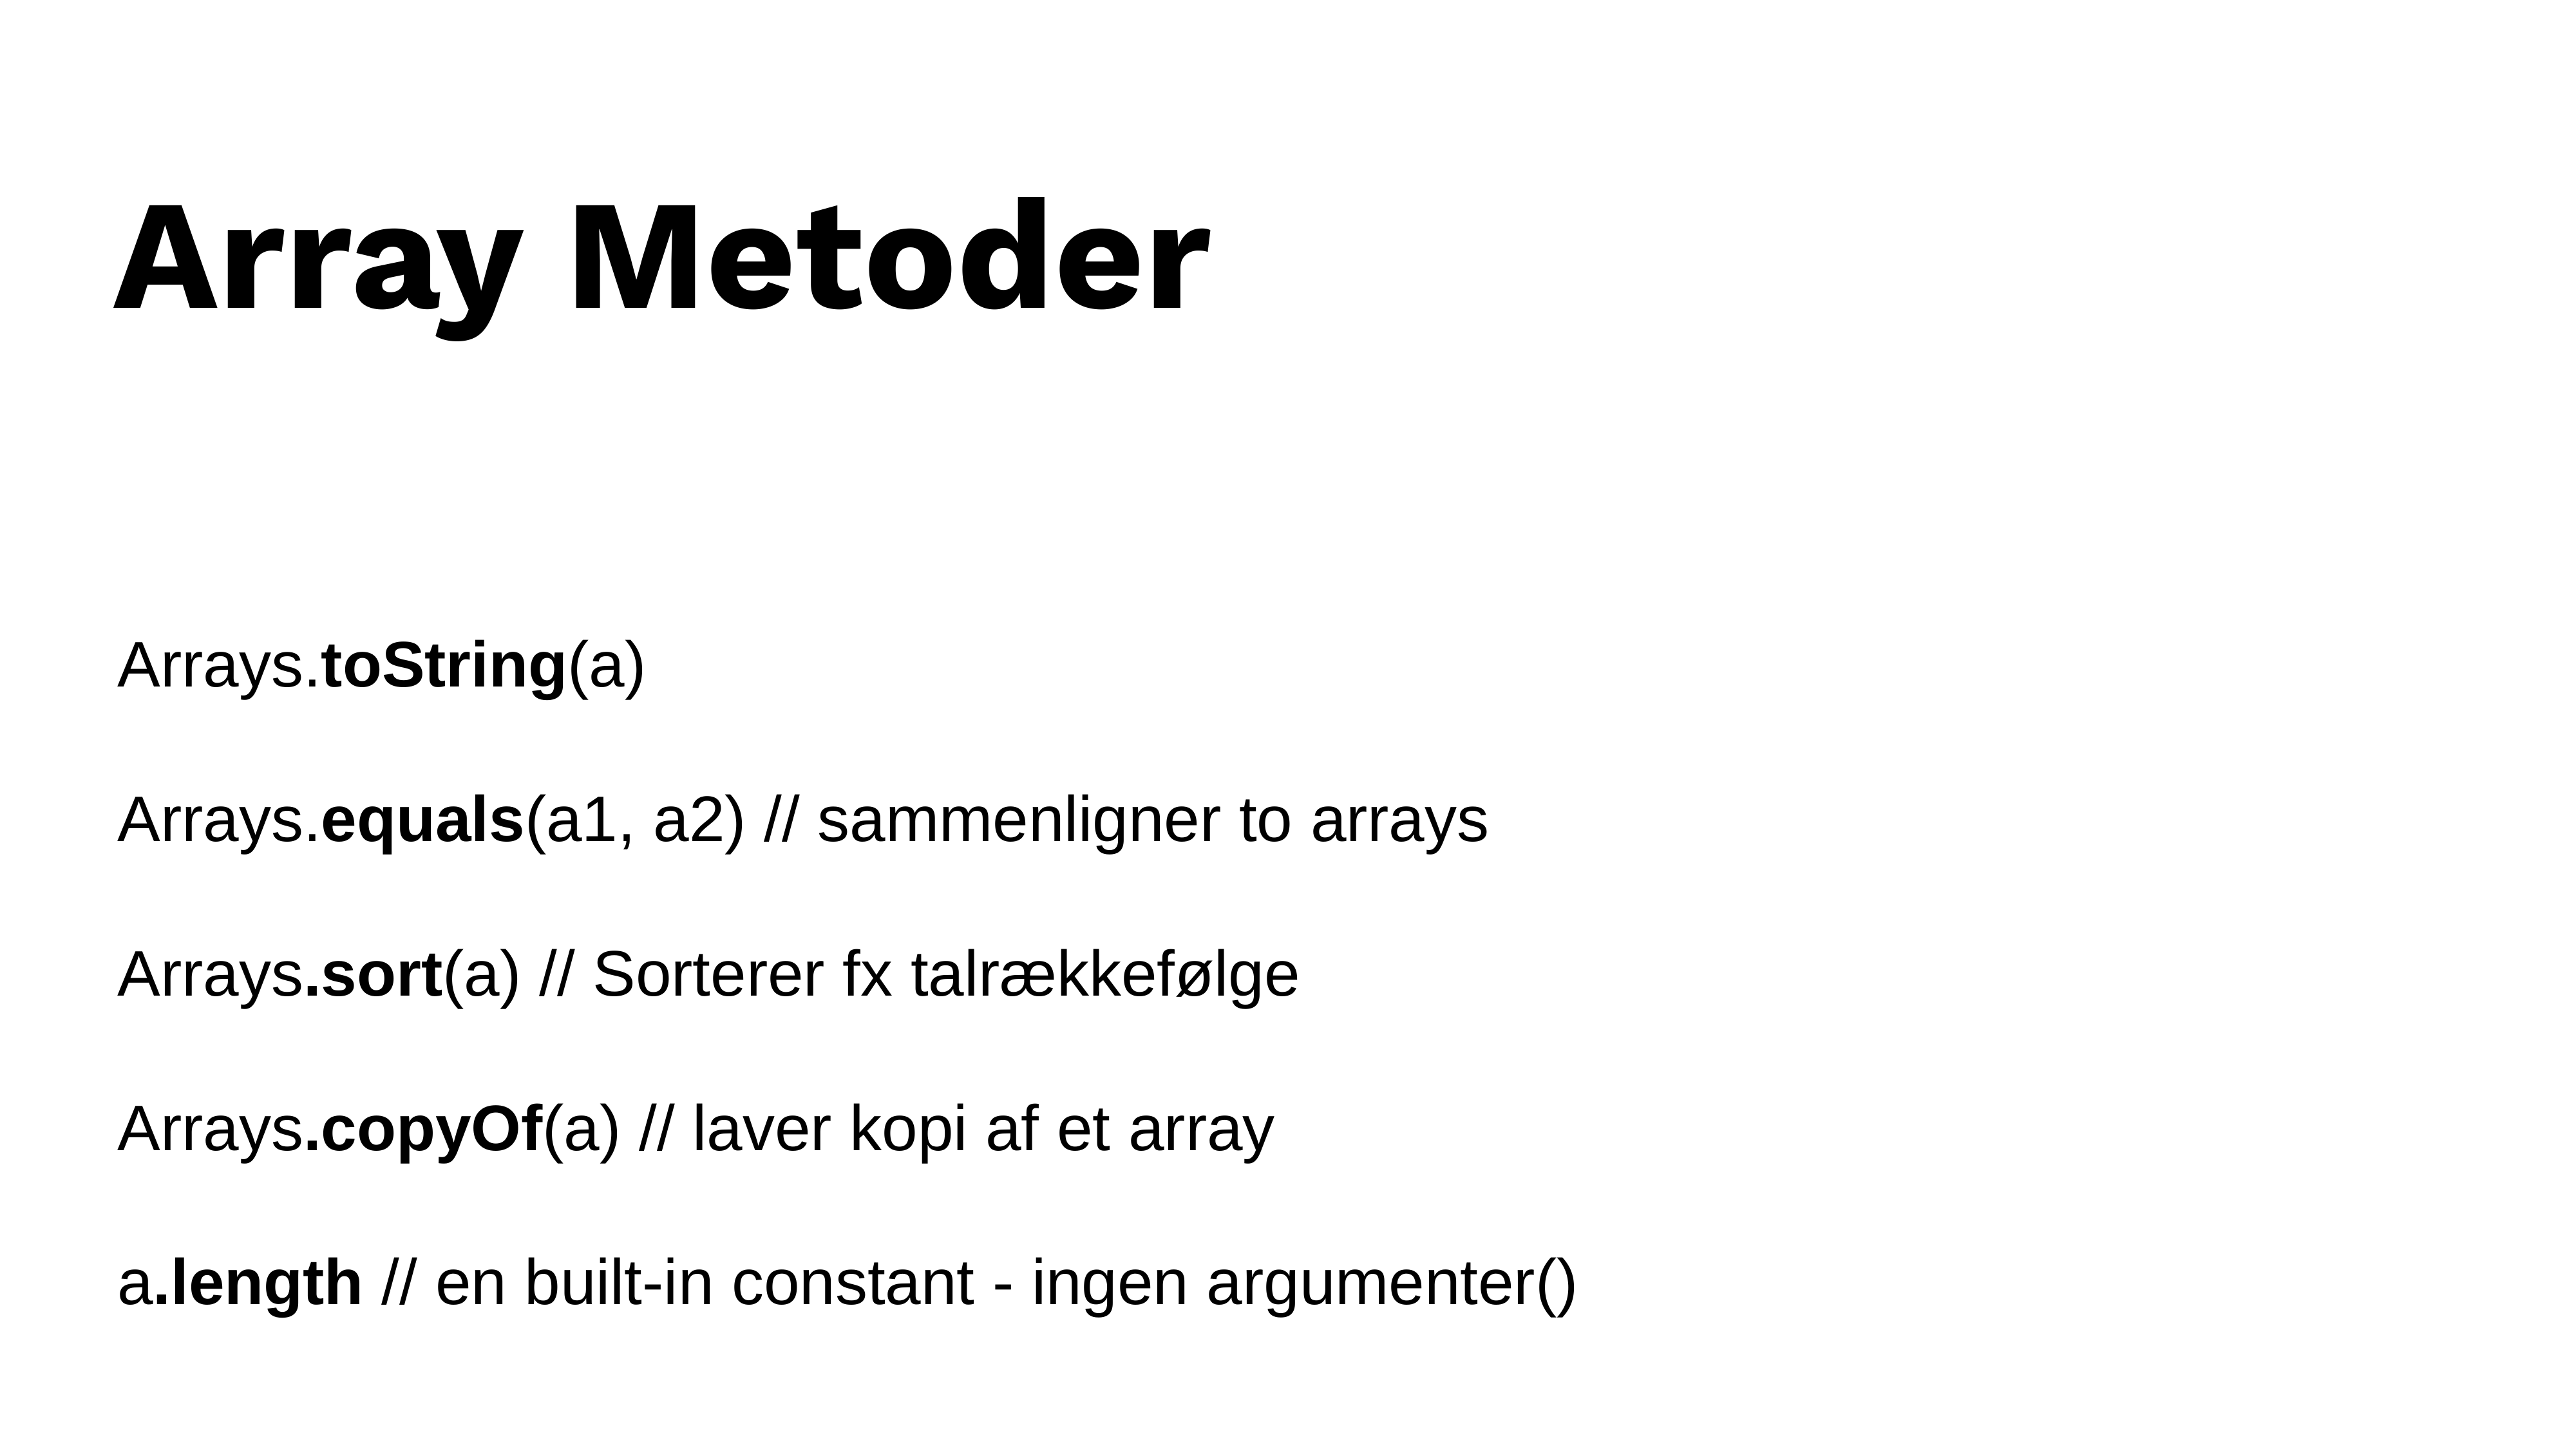

Array Metoder
Arrays.toString(a)

Arrays.equals(a1, a2) // sammenligner to arrays

Arrays.sort(a) // Sorterer fx talrækkefølge

Arrays.copyOf(a) // laver kopi af et array

a.length // en built-in constant - ingen argumenter()